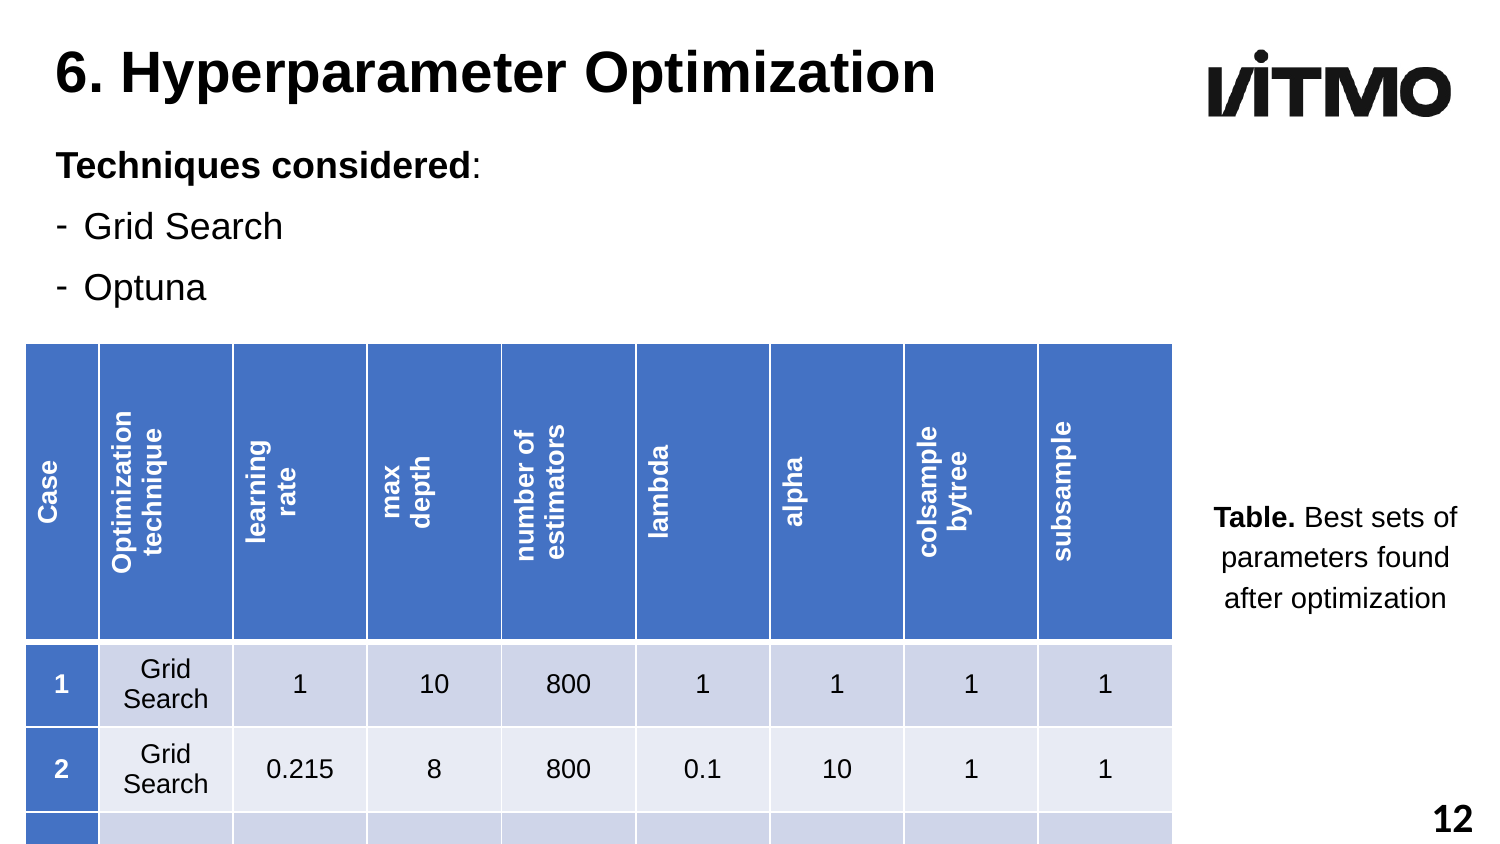

6. Hyperparameter Optimization
Techniques considered:
Grid Search
Optuna

| Case | Optimization technique | learning rate | max depth | number of estimators | lambda | alpha | colsample bytree | subsample |
| --- | --- | --- | --- | --- | --- | --- | --- | --- |
| 1 | Grid Search | 1 | 10 | 800 | 1 | 1 | 1 | 1 |
| 2 | Grid Search | 0.215 | 8 | 800 | 0.1 | 10 | 1 | 1 |
| 3 | Optuna | 0.129 | 7 | 1000 | 0.464 | 10 | 1 | 0.6 |
Table. Best sets of parameters found after optimization
12